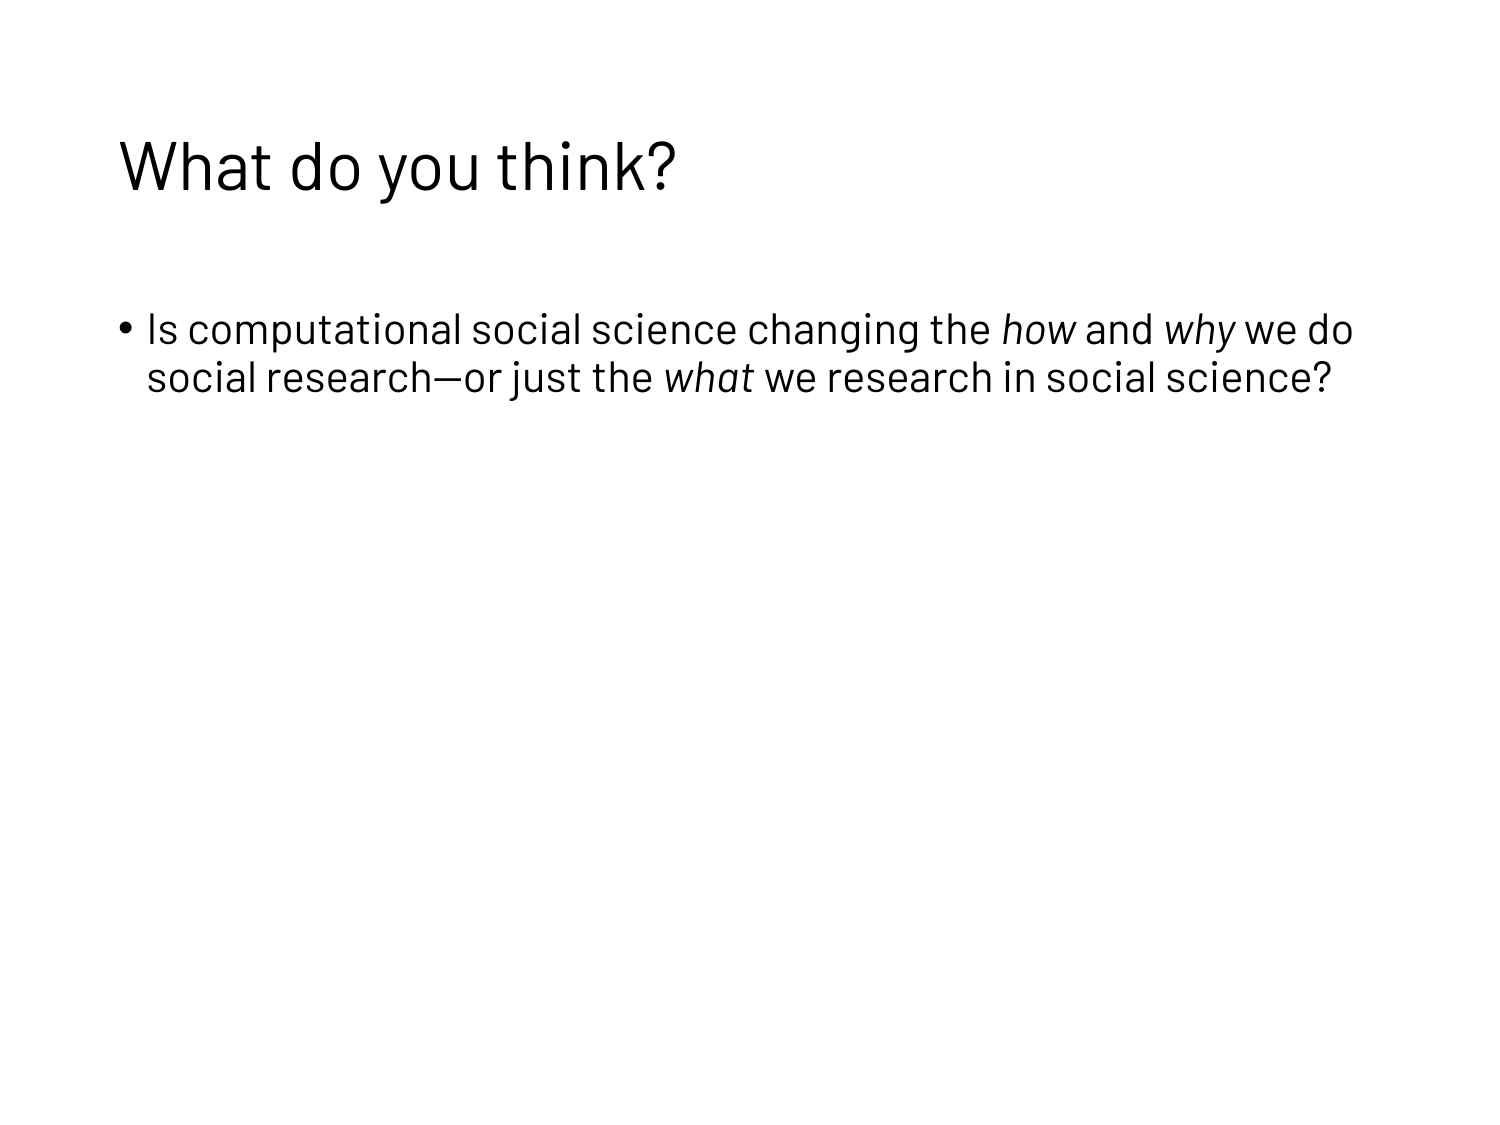

# What do you think?
Is computational social science changing the how and why we do social research—or just the what we research in social science?